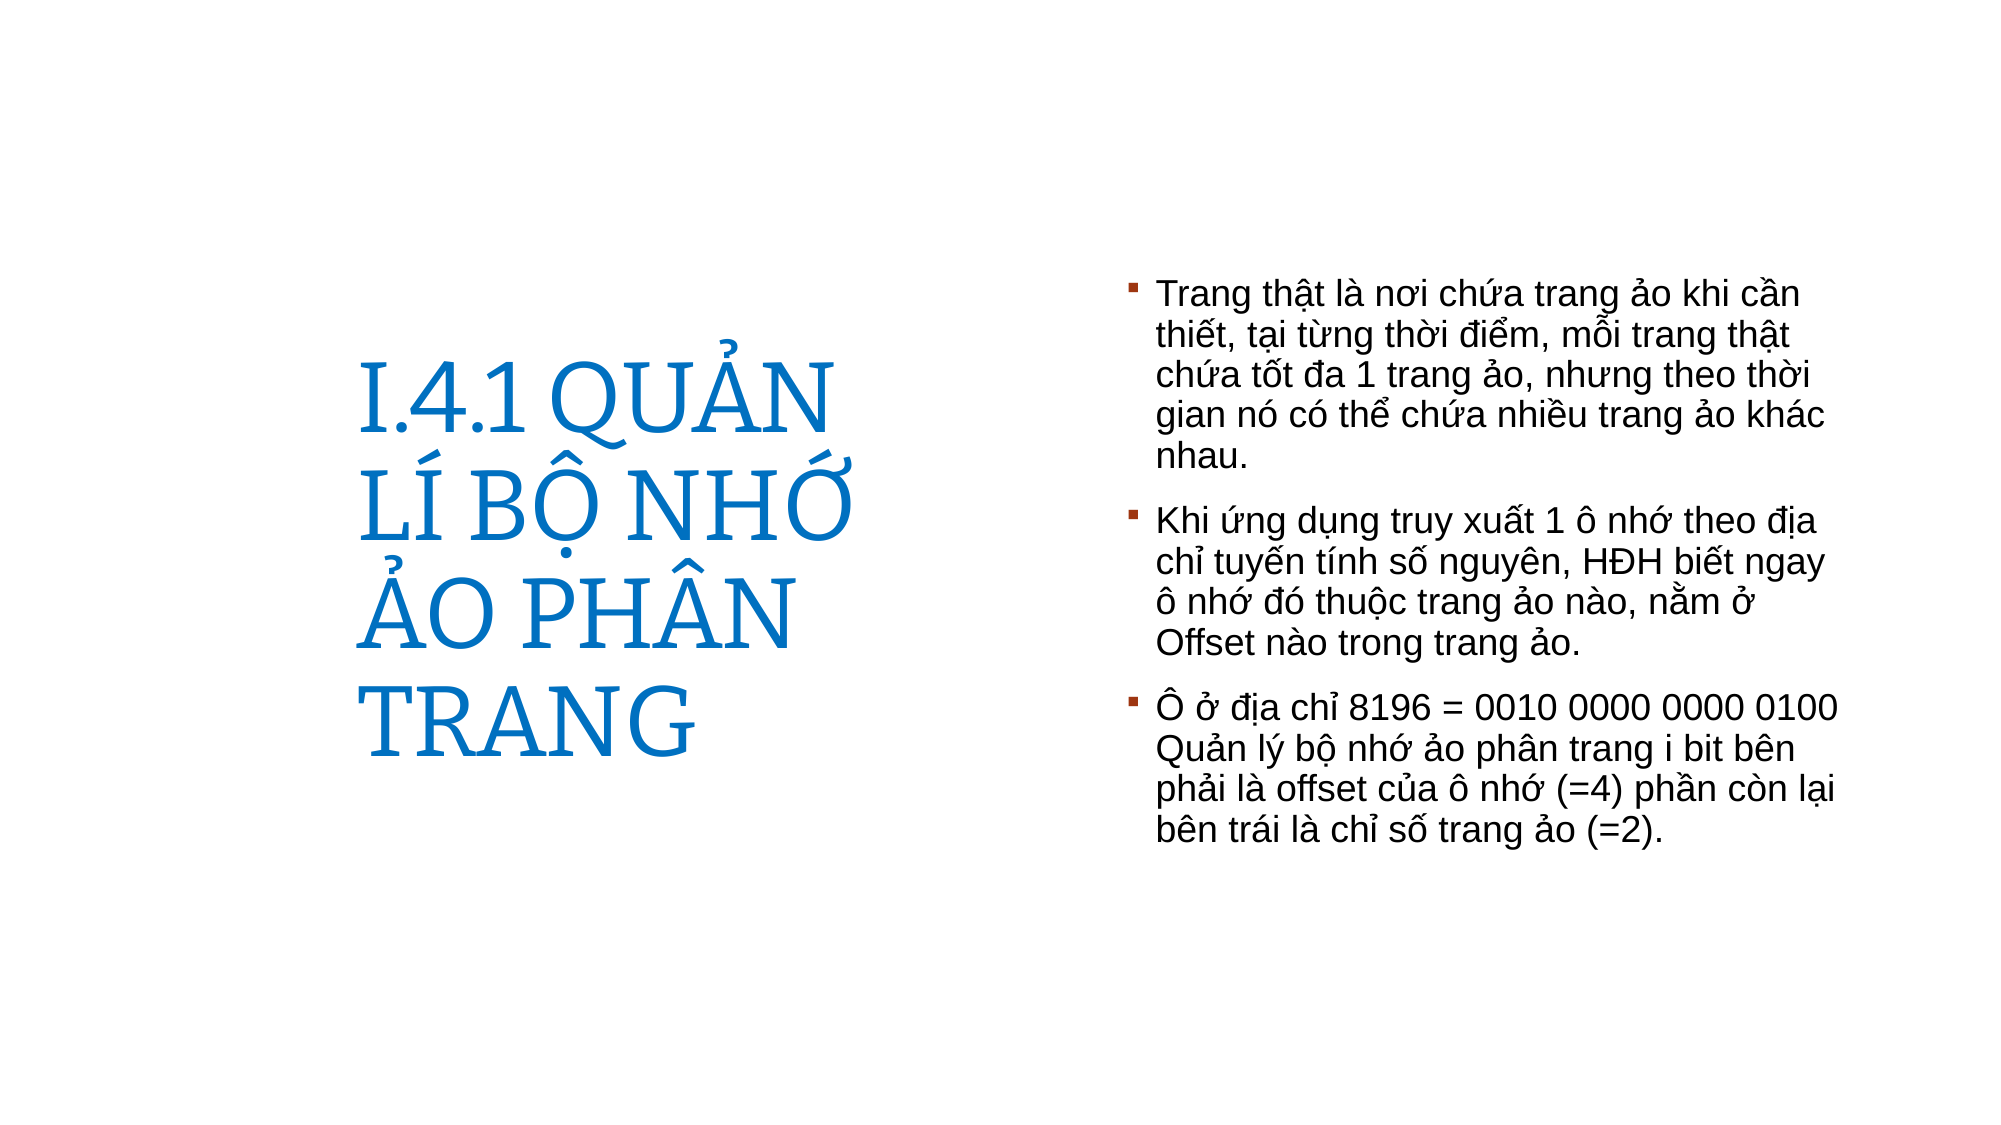

I.4.1 Quản Lí bộ nhớ ảo Phân trang
Trang thật là nơi chứa trang ảo khi cần thiết, tại từng thời điểm, mỗi trang thật chứa tốt đa 1 trang ảo, nhưng theo thời gian nó có thể chứa nhiều trang ảo khác nhau. 
Khi ứng dụng truy xuất 1 ô nhớ theo địa chỉ tuyến tính số nguyên, HĐH biết ngay ô nhớ đó thuộc trang ảo nào, nằm ở Offset nào trong trang ảo.
Ô ở địa chỉ 8196 = 0010 0000 0000 0100 Quản lý bộ nhớ ảo phân trang i bit bên phải là offset của ô nhớ (=4) phần còn lại bên trái là chỉ số trang ảo (=2).
9